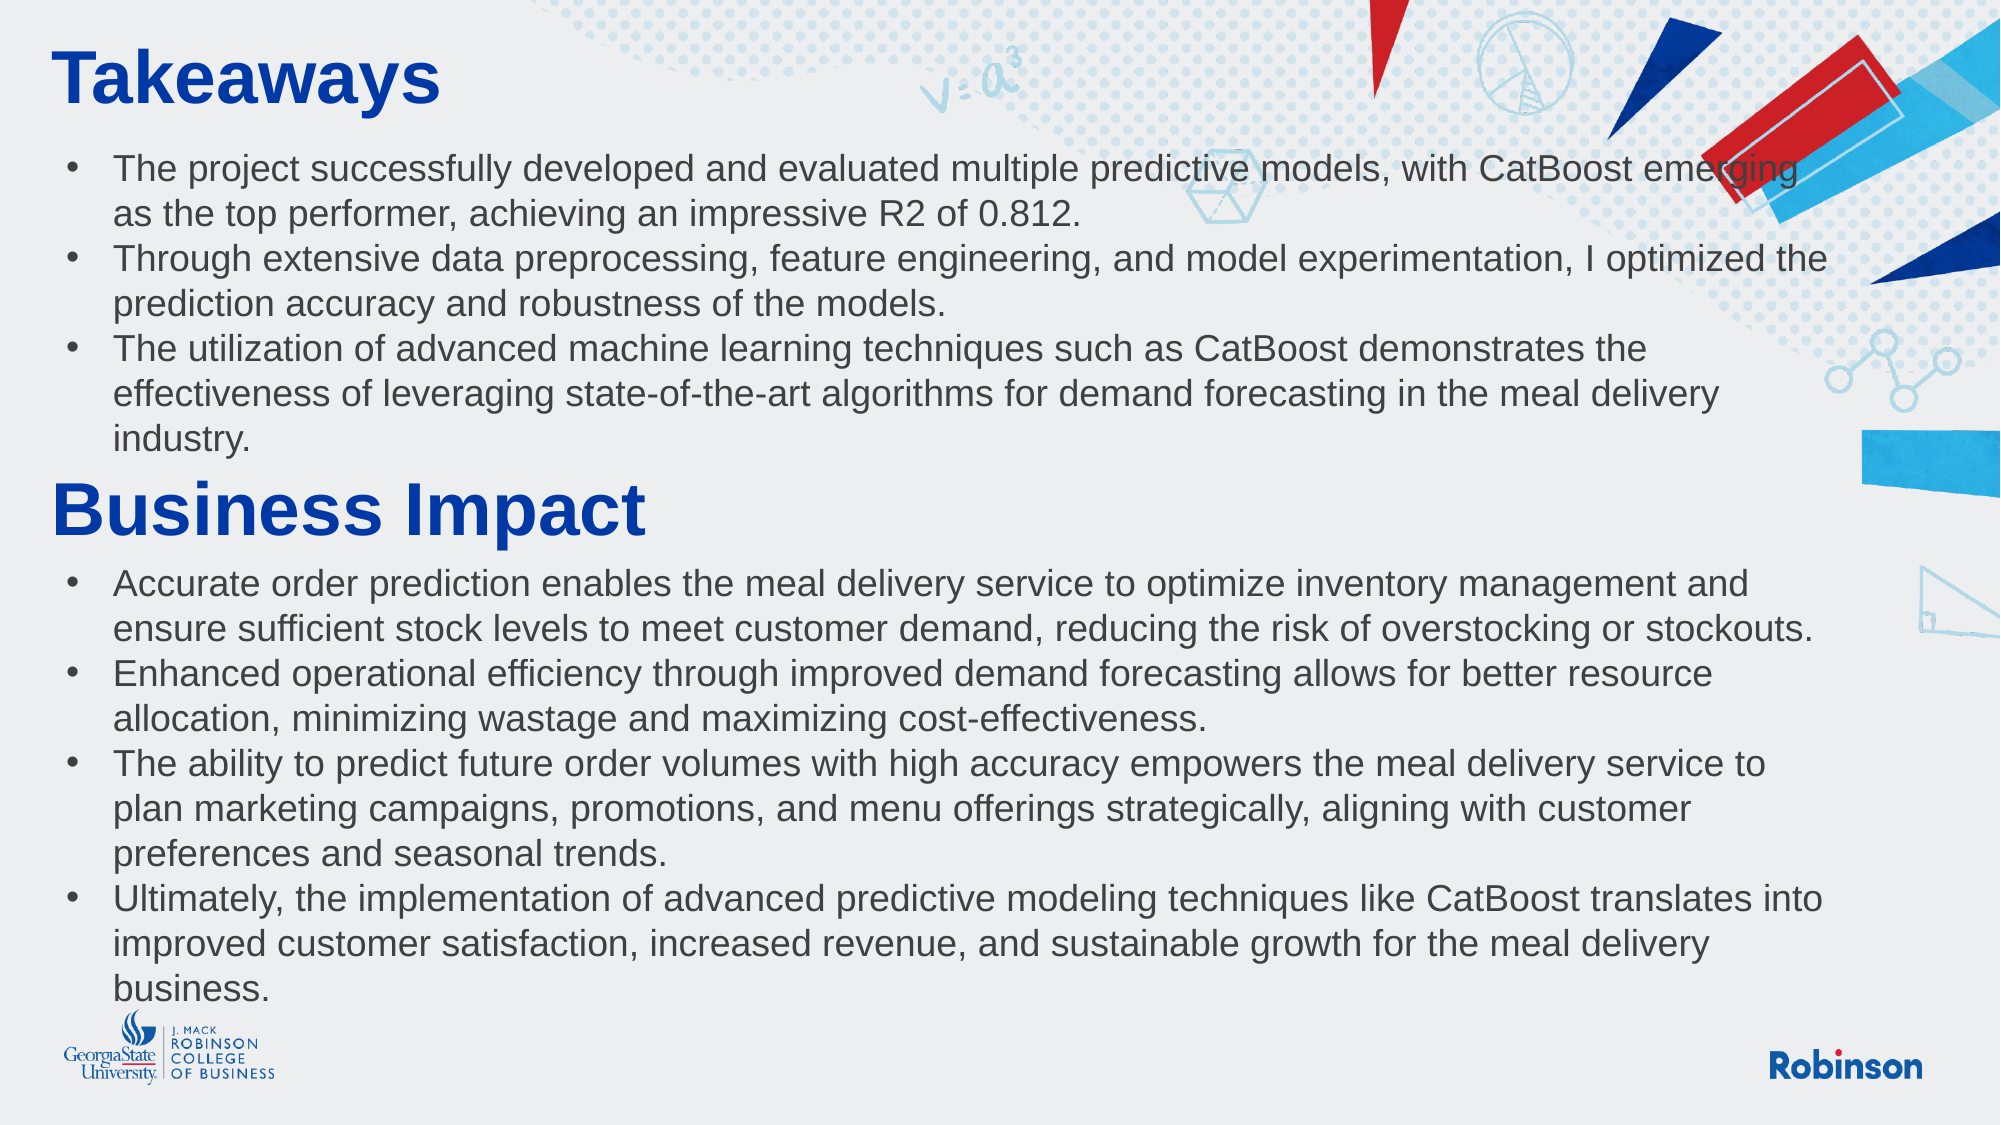

# Takeaways
The project successfully developed and evaluated multiple predictive models, with CatBoost emerging as the top performer, achieving an impressive R2 of 0.812.
Through extensive data preprocessing, feature engineering, and model experimentation, I optimized the prediction accuracy and robustness of the models.
The utilization of advanced machine learning techniques such as CatBoost demonstrates the effectiveness of leveraging state-of-the-art algorithms for demand forecasting in the meal delivery industry.
Business Impact
Accurate order prediction enables the meal delivery service to optimize inventory management and ensure sufficient stock levels to meet customer demand, reducing the risk of overstocking or stockouts.
Enhanced operational efficiency through improved demand forecasting allows for better resource allocation, minimizing wastage and maximizing cost-effectiveness.
The ability to predict future order volumes with high accuracy empowers the meal delivery service to plan marketing campaigns, promotions, and menu offerings strategically, aligning with customer preferences and seasonal trends.
Ultimately, the implementation of advanced predictive modeling techniques like CatBoost translates into improved customer satisfaction, increased revenue, and sustainable growth for the meal delivery business.